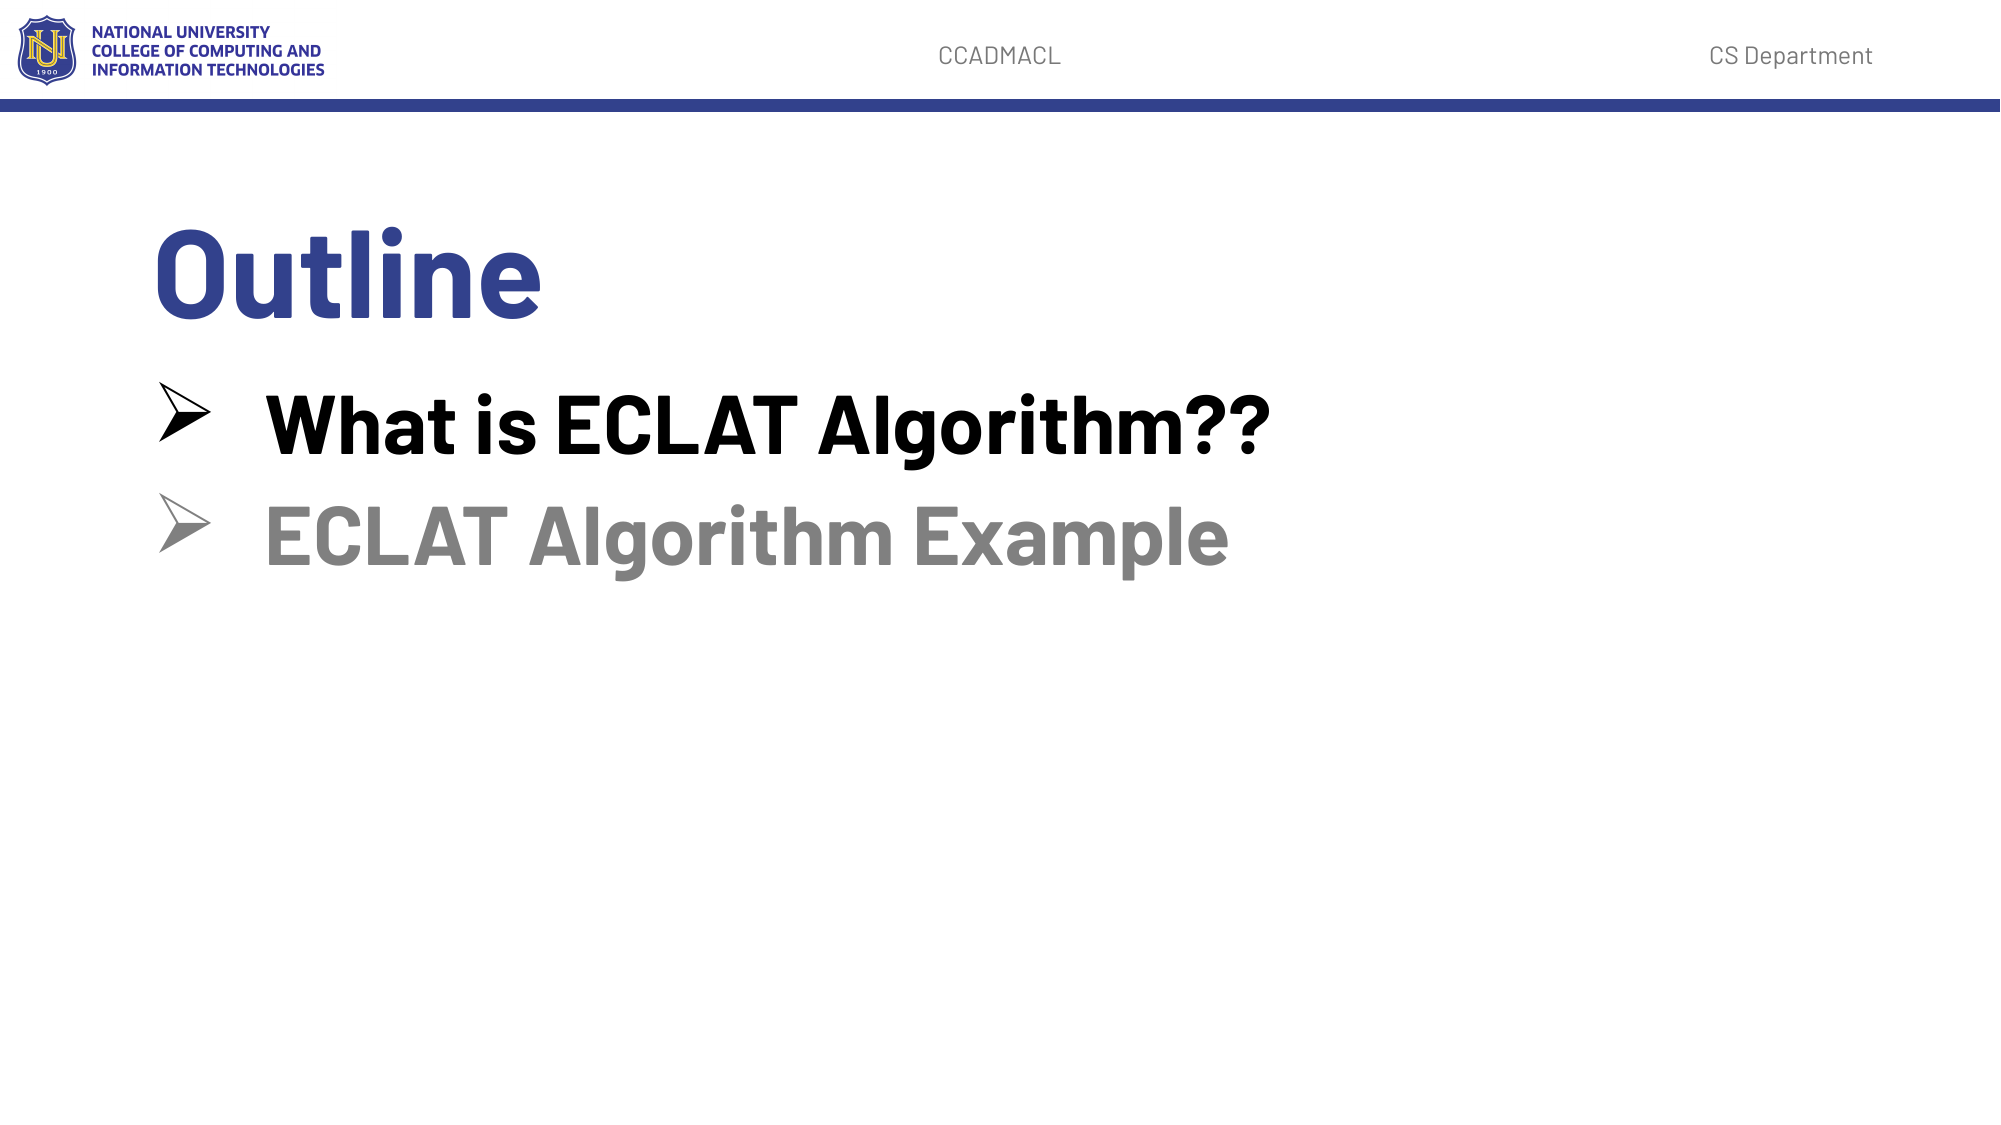

Outline
What is ECLAT Algorithm??
ECLAT Algorithm Example